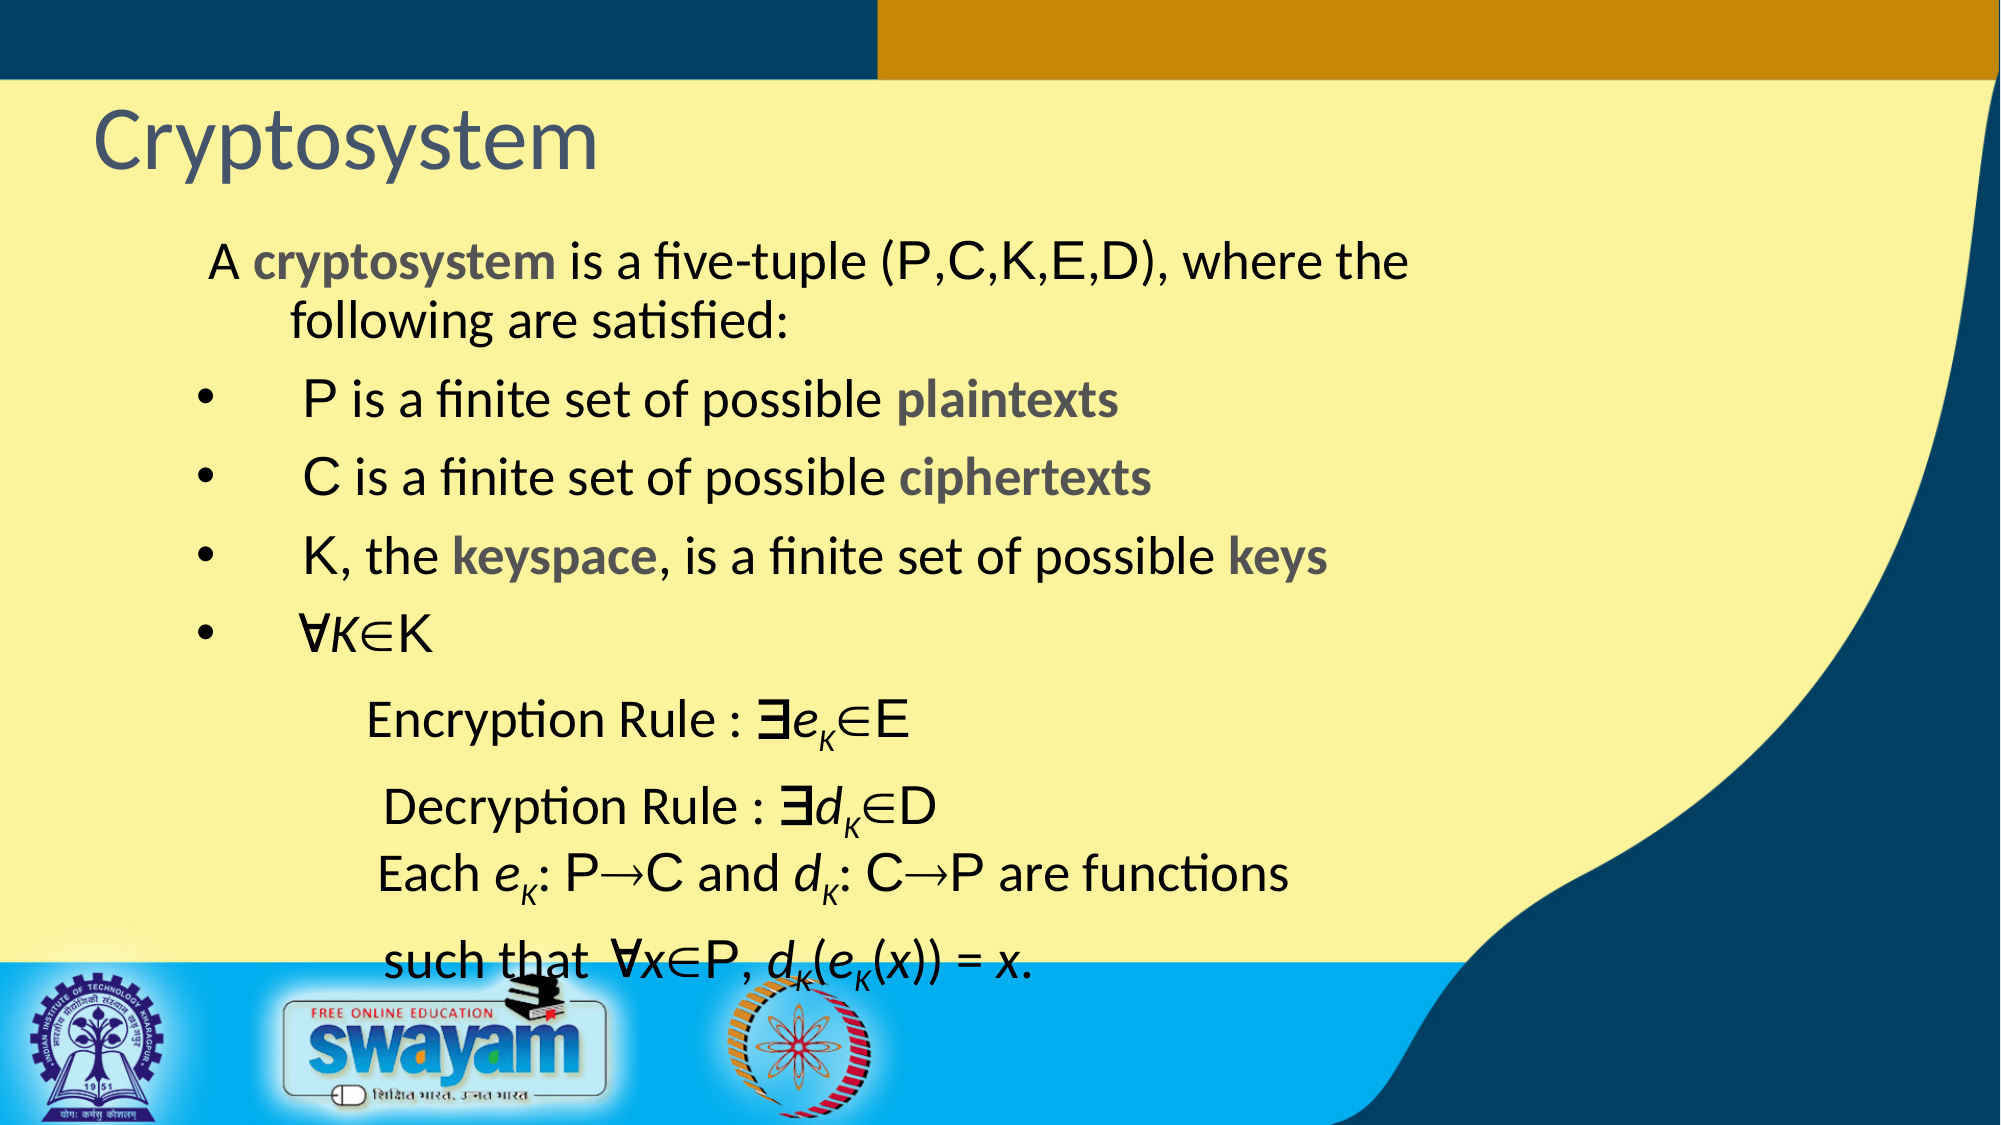

# Cryptosystem
 A cryptosystem is a five-tuple (P,C,K,E,D), where the following are satisfied:
 P is a finite set of possible plaintexts
 C is a finite set of possible ciphertexts
 K, the keyspace, is a finite set of possible keys
∀K∈K
	     Encryption Rule : ∃eK∈E
               Decryption Rule : ∃dK∈D
       Each eK: P→C and dK: C→P are functions
               such that ∀x∈P, dK(eK(x)) = x.